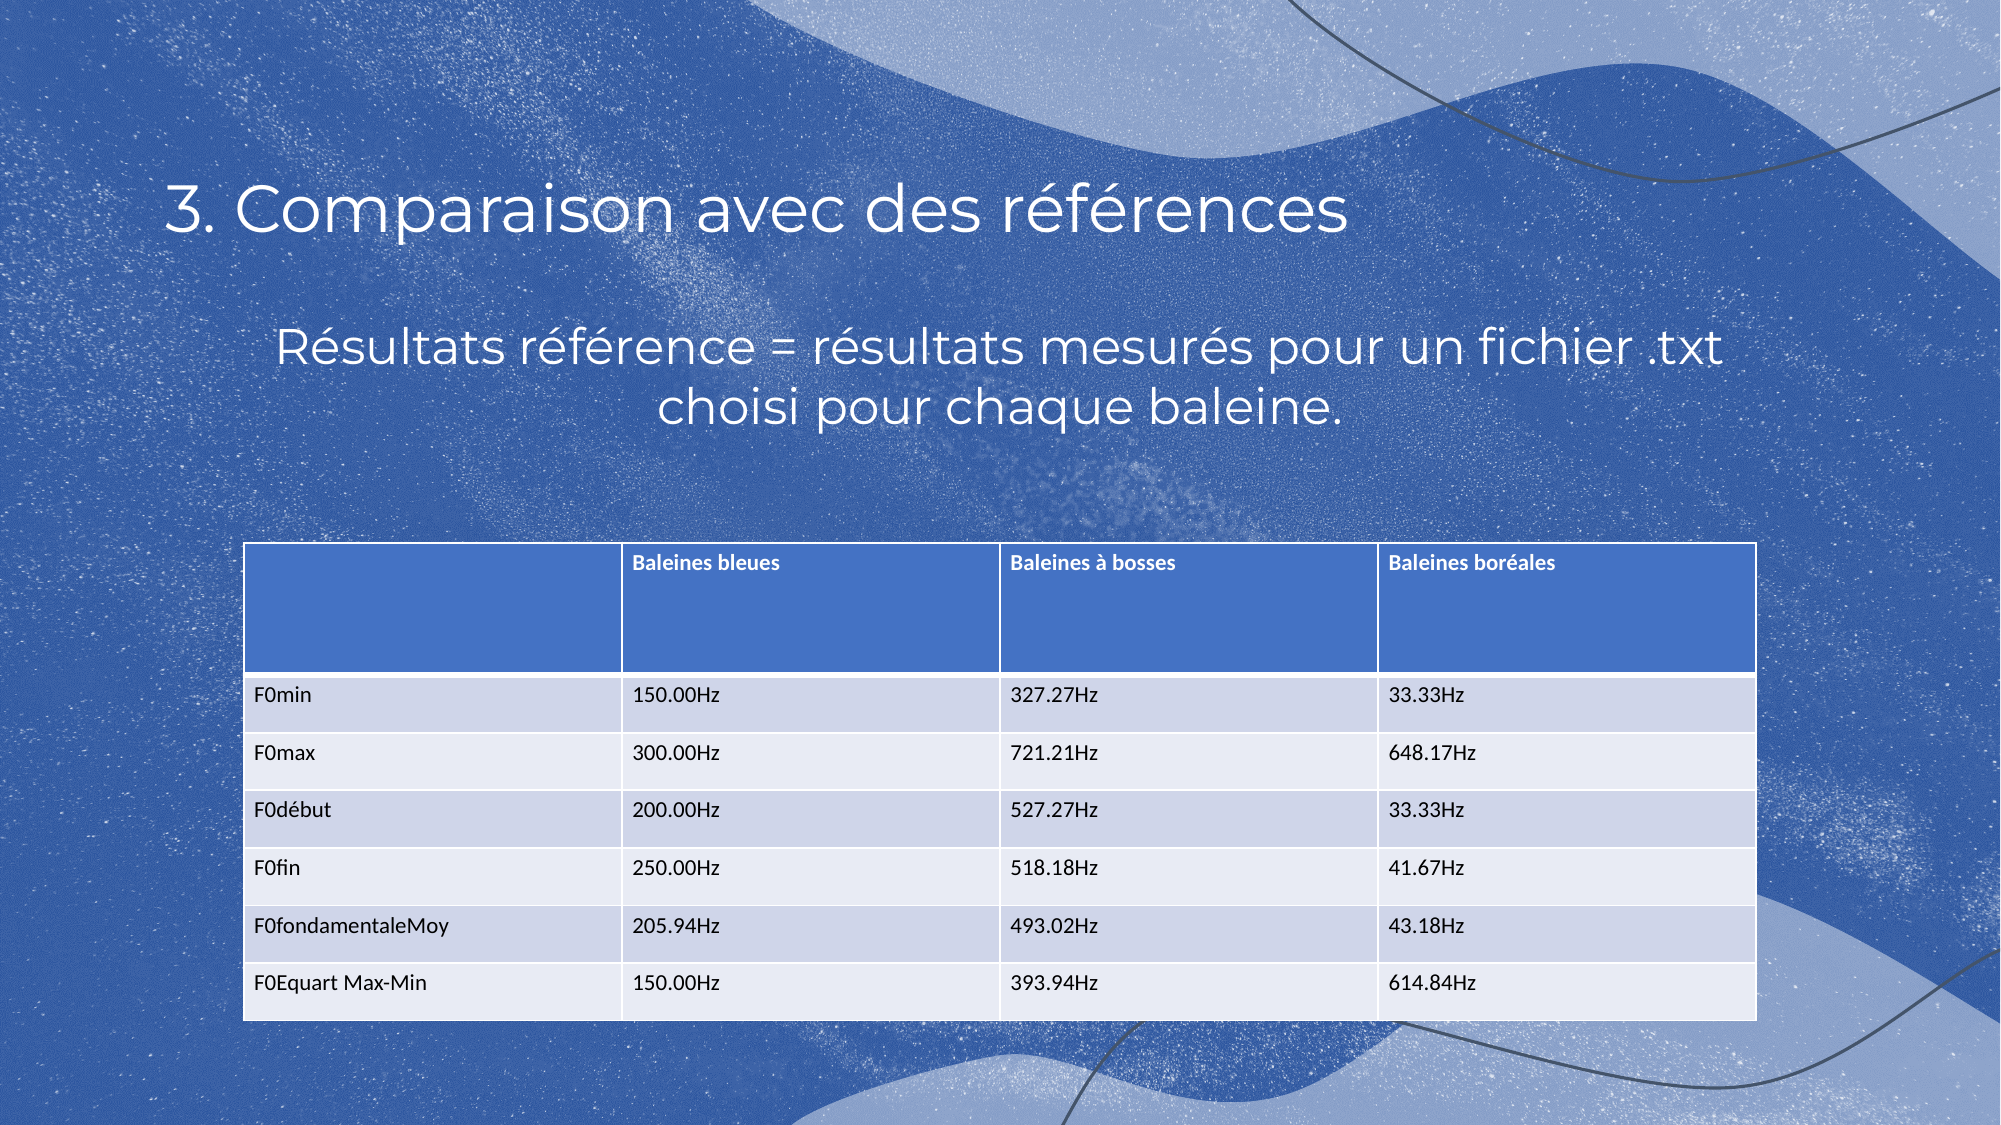

3. Comparaison avec des références
Résultats référence = résultats mesurés pour un fichier .txt choisi pour chaque baleine.
|  | Baleines bleues | Baleines à bosses | Baleines boréales |
| --- | --- | --- | --- |
| F0min | 150.00Hz | 327.27Hz | 33.33Hz |
| F0max | 300.00Hz | 721.21Hz | 648.17Hz |
| F0début | 200.00Hz | 527.27Hz | 33.33Hz |
| F0fin | 250.00Hz | 518.18Hz | 41.67Hz |
| F0fondamentaleMoy | 205.94Hz | 493.02Hz | 43.18Hz |
| F0Equart Max-Min | 150.00Hz | 393.94Hz | 614.84Hz |